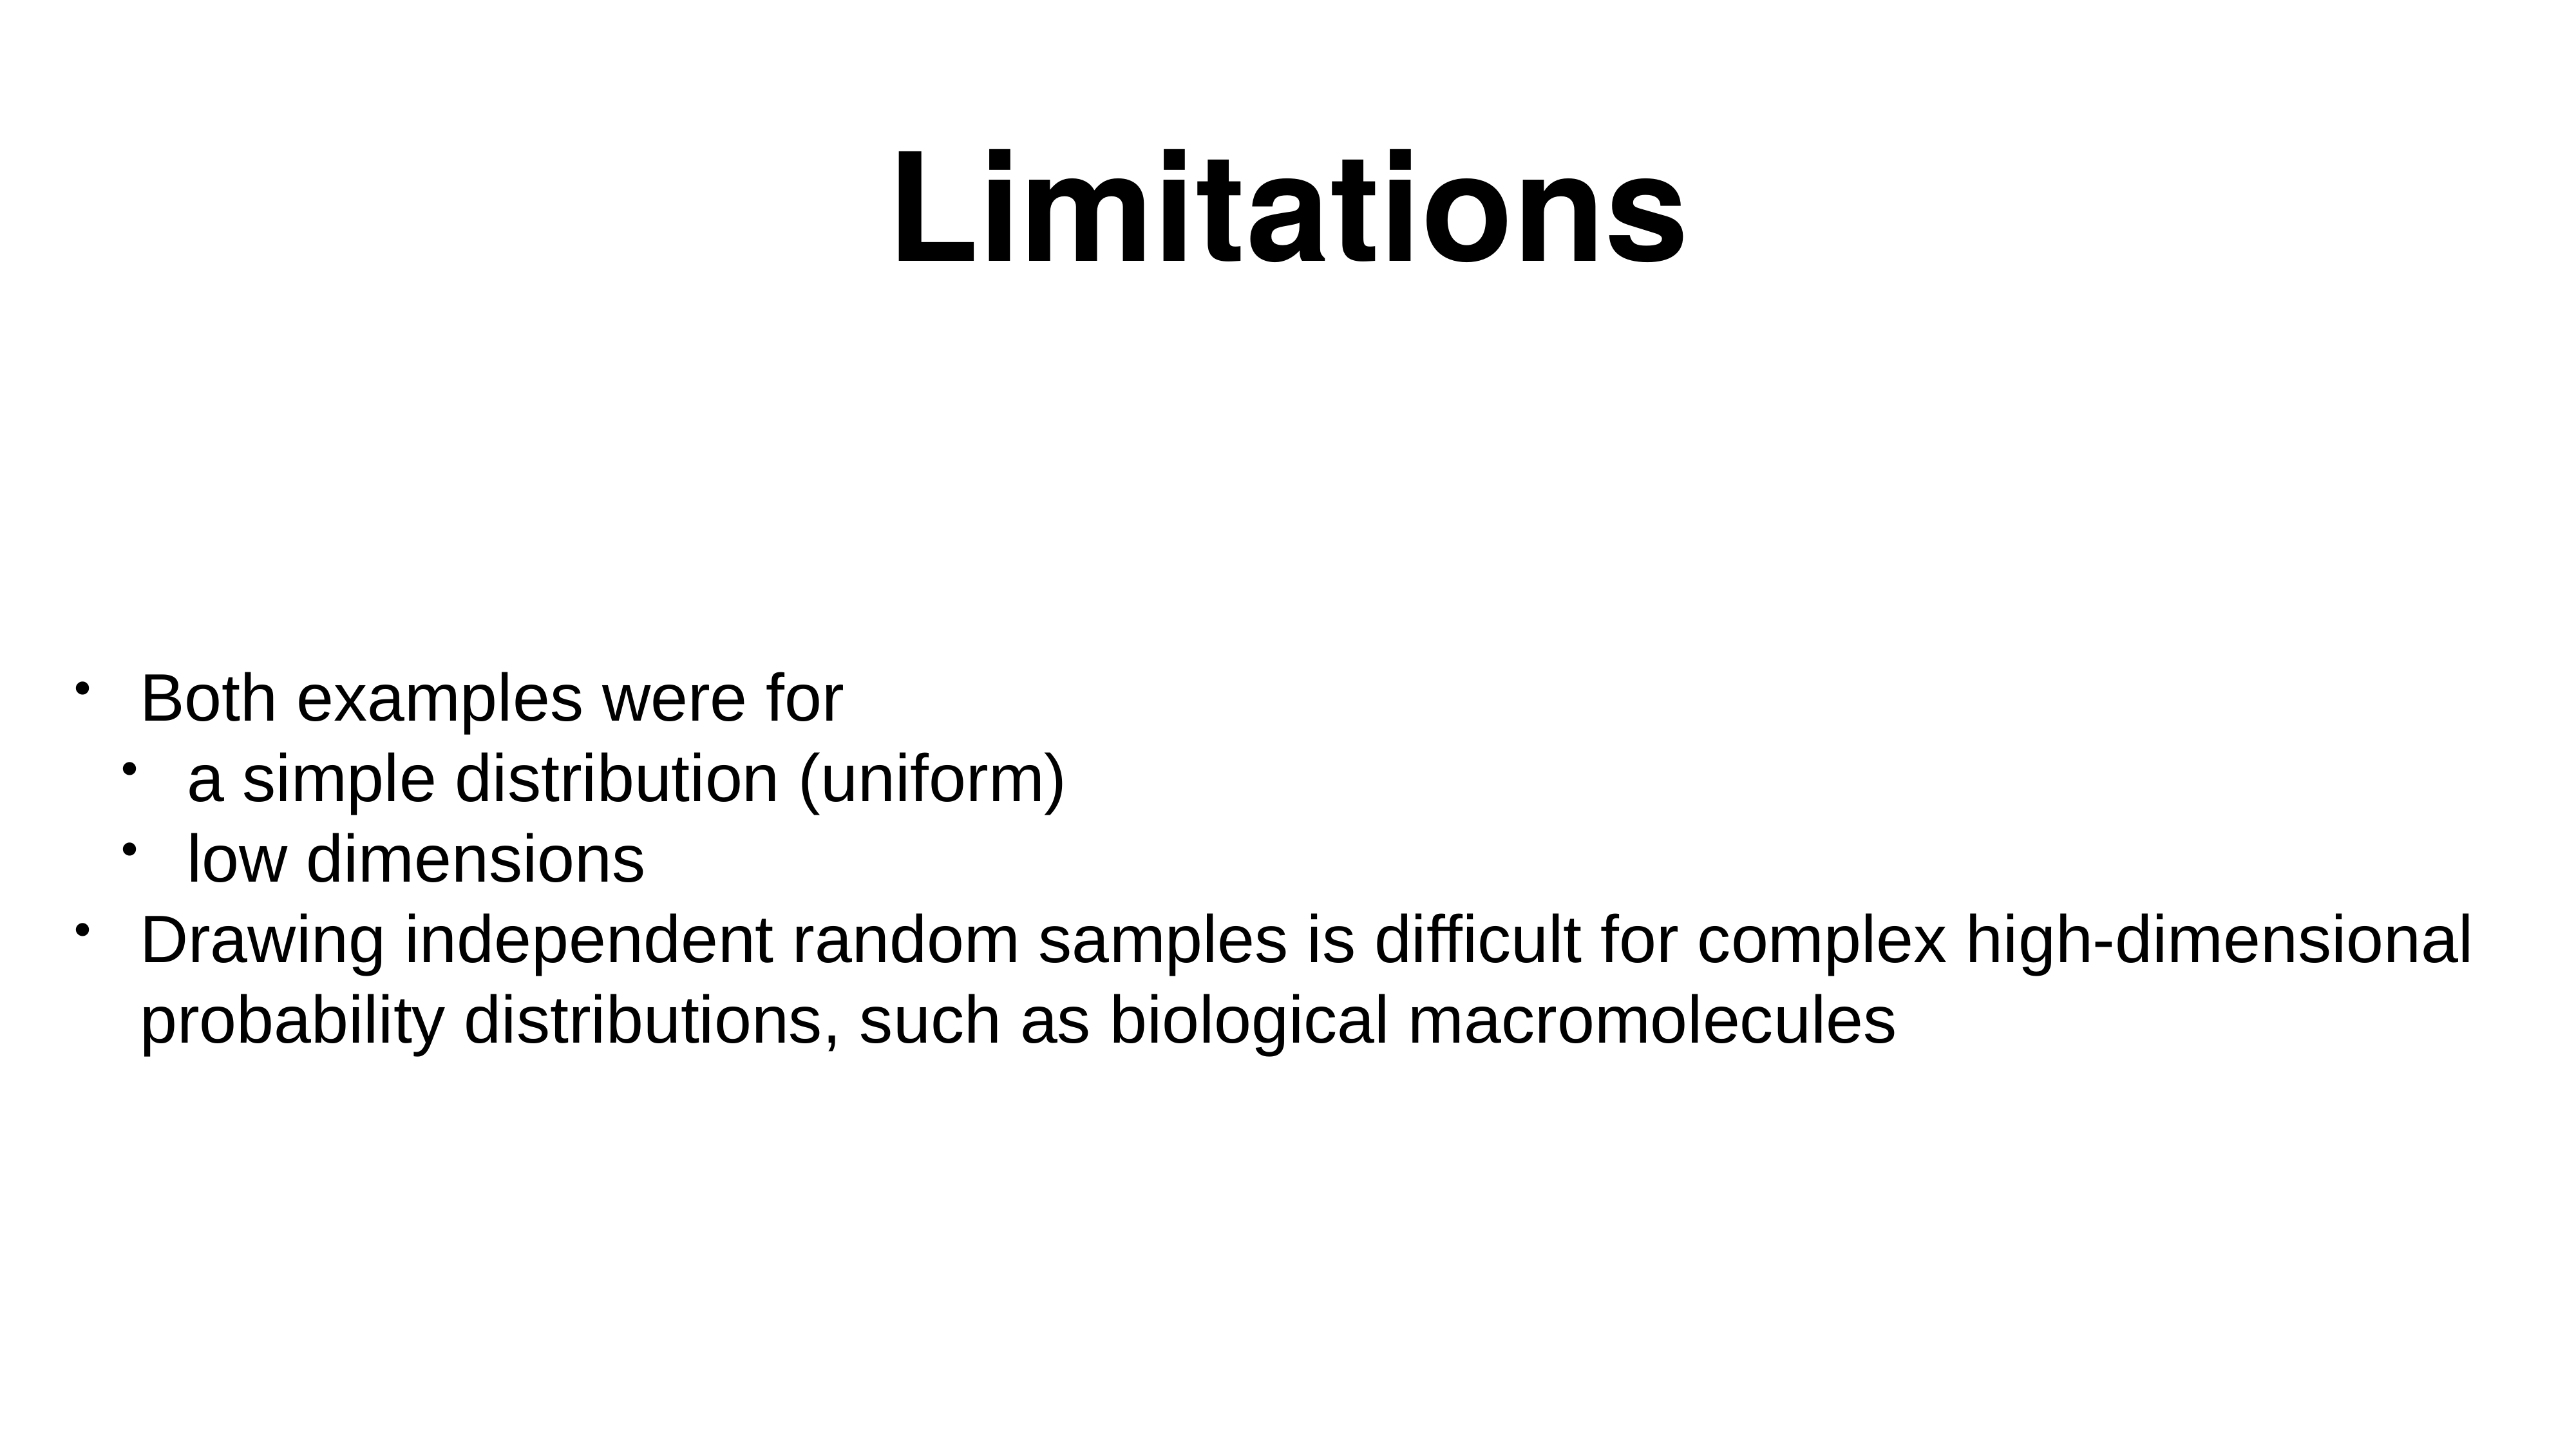

# Limitations
Both examples were for
a simple distribution (uniform)
low dimensions
Drawing independent random samples is difficult for complex high-dimensional probability distributions, such as biological macromolecules
8